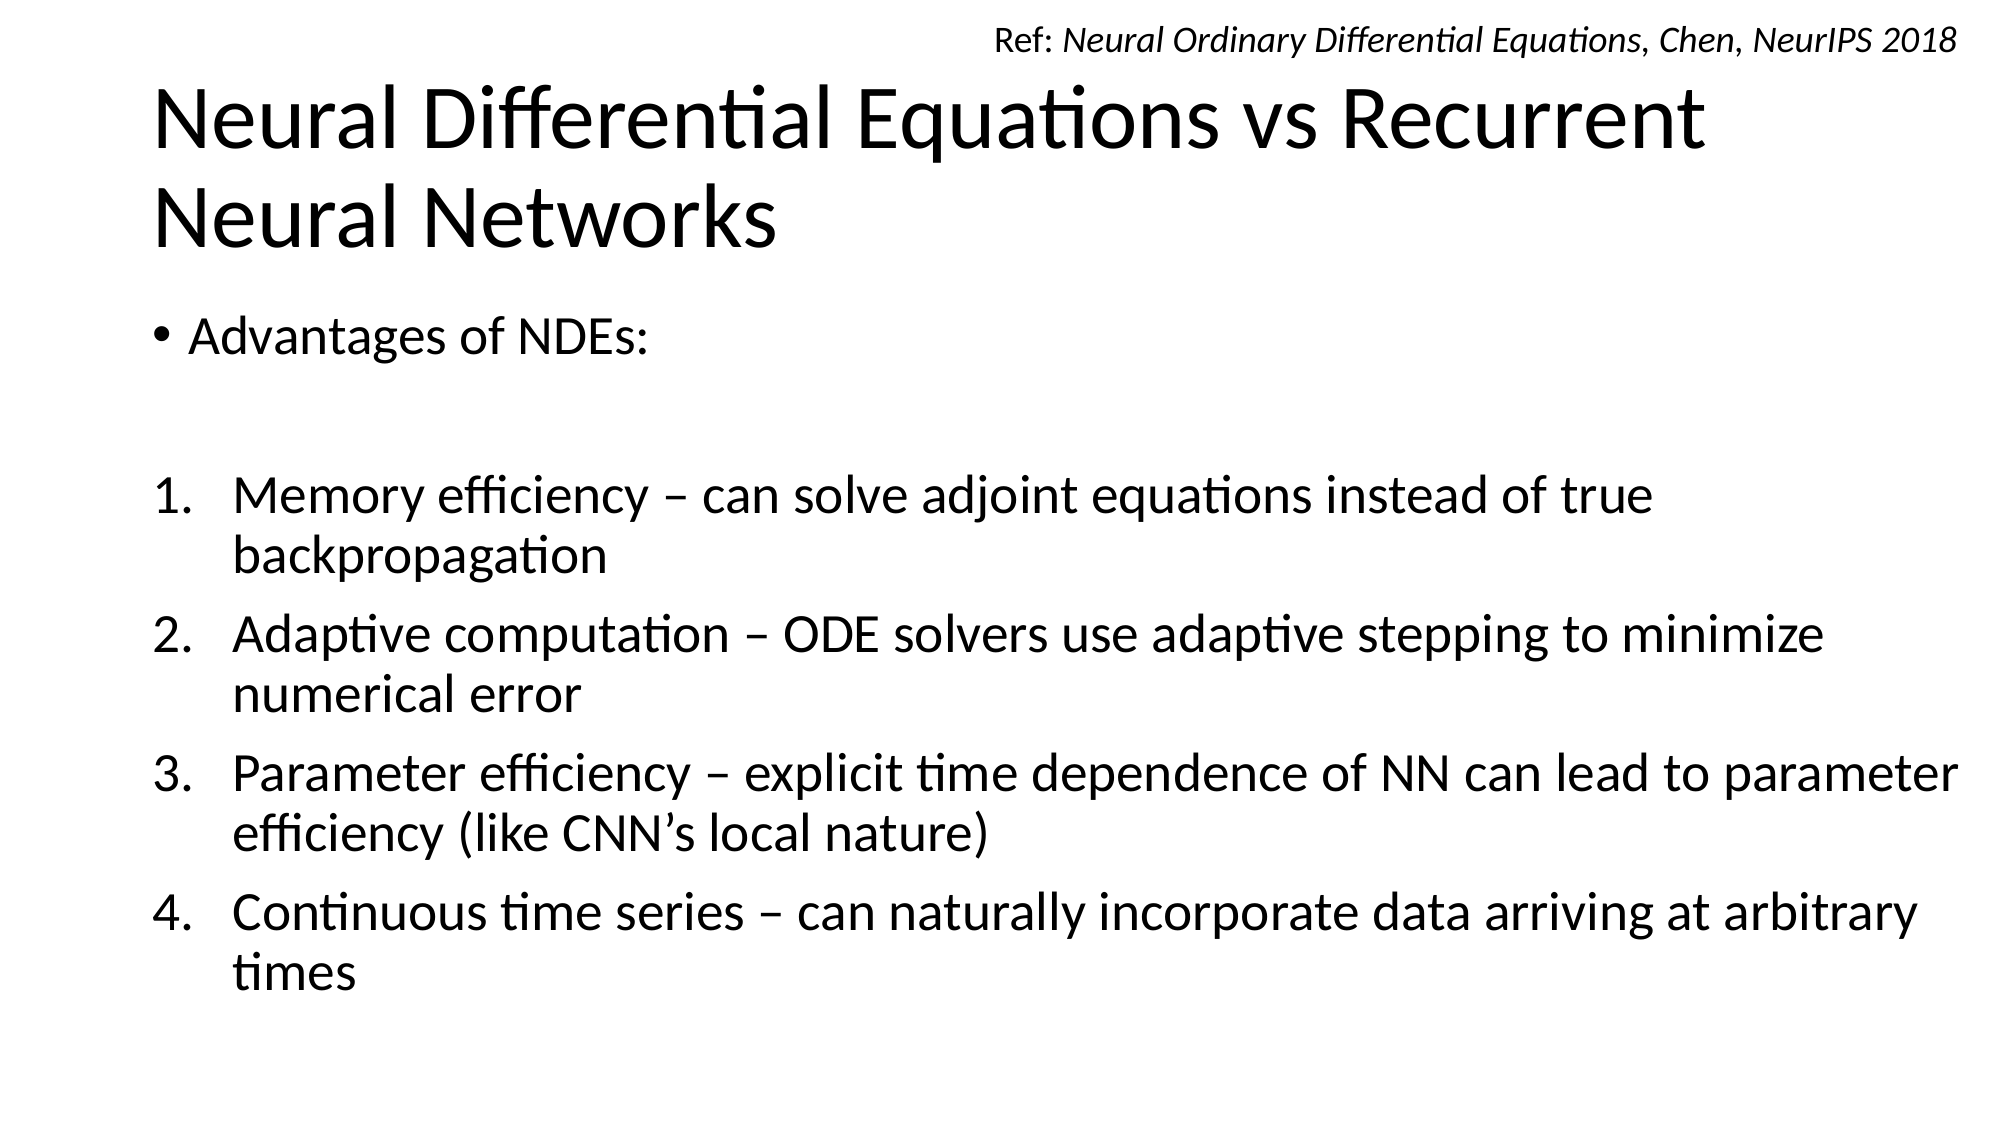

Ref: Neural Ordinary Differential Equations, Chen, NeurIPS 2018
# Neural Differential Equations vs Recurrent Neural Networks
Advantages of NDEs:

Memory efficiency – can solve adjoint equations instead of true backpropagation
Adaptive computation – ODE solvers use adaptive stepping to minimize numerical error
Parameter efficiency – explicit time dependence of NN can lead to parameter efficiency (like CNN’s local nature)
Continuous time series – can naturally incorporate data arriving at arbitrary times